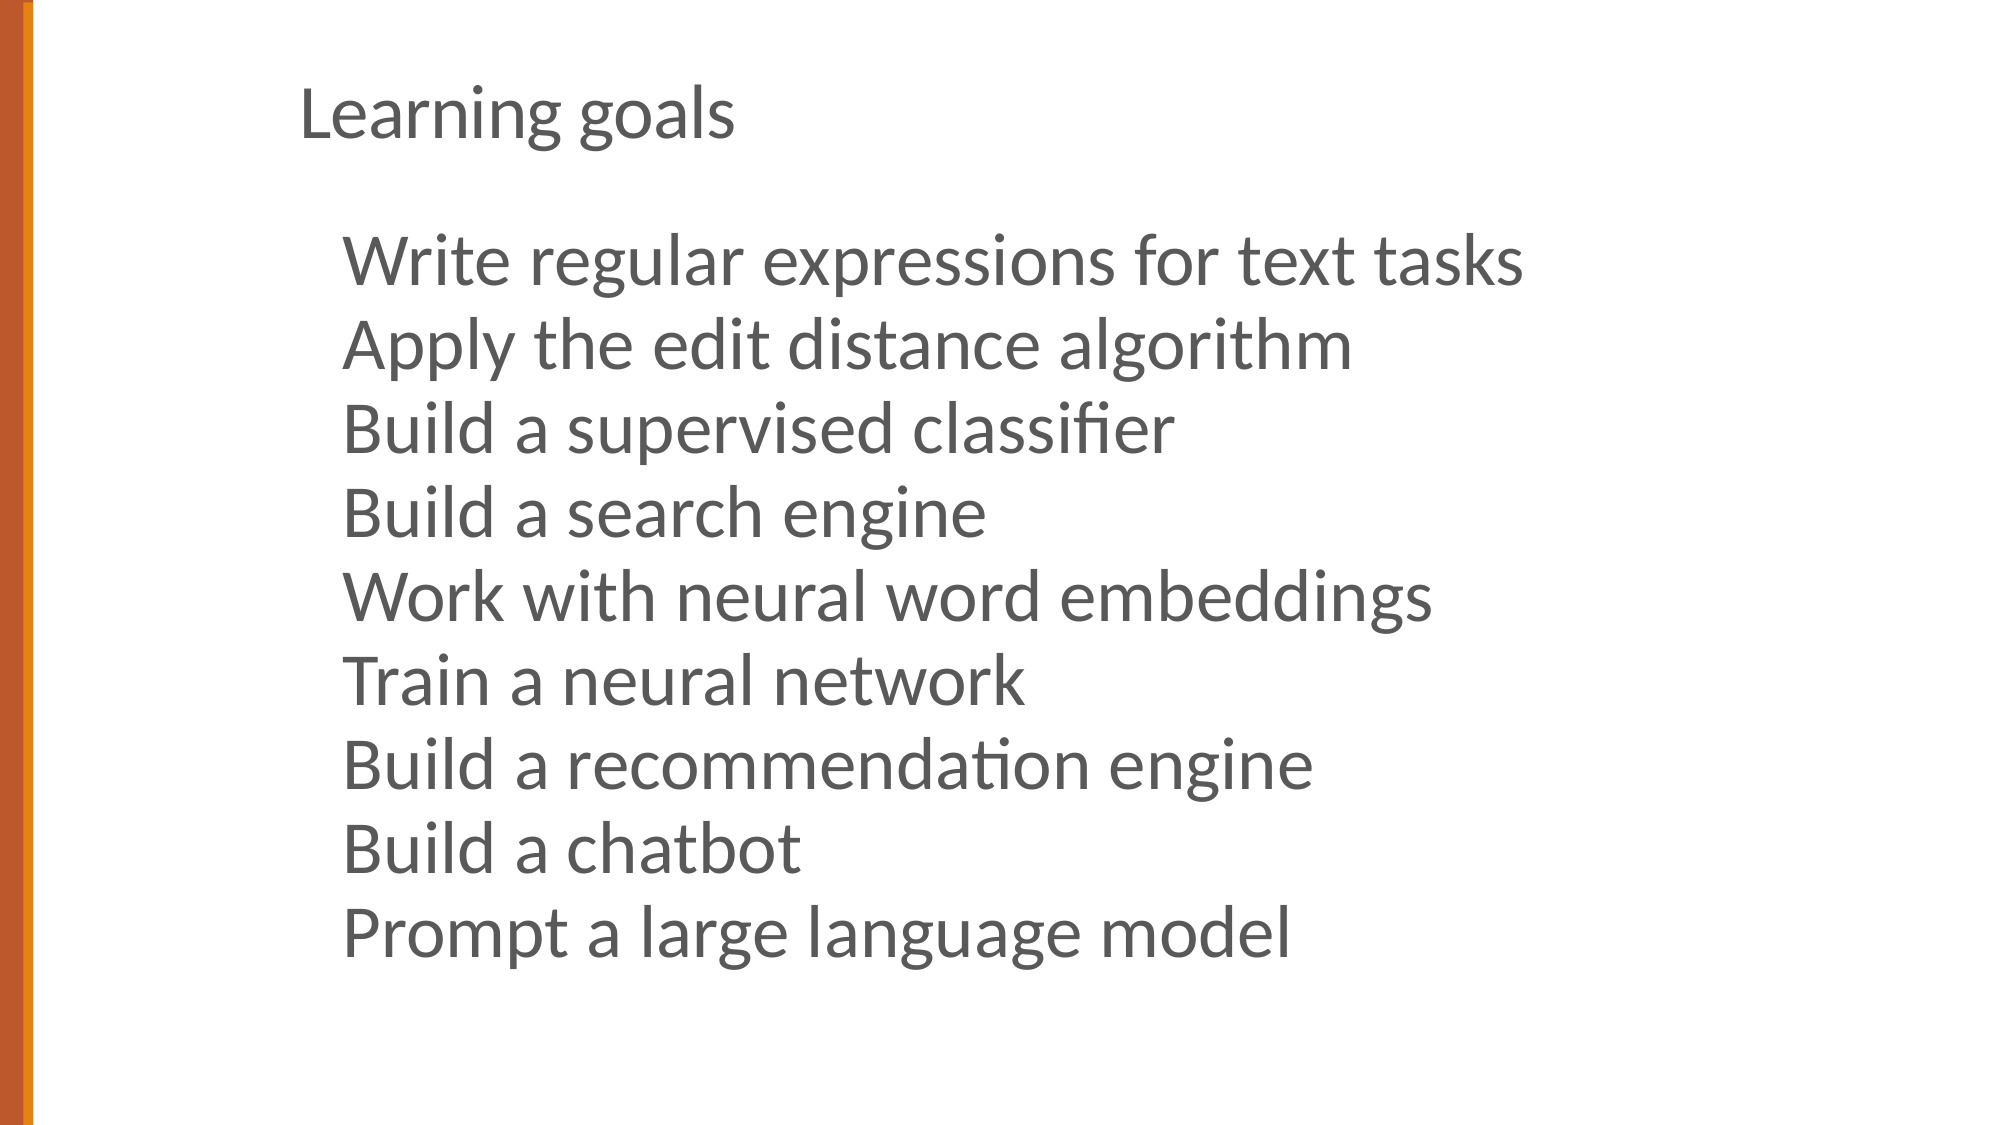

# Learning goals
Write regular expressions for text tasks
Apply the edit distance algorithm
Build a supervised classifier
Build a search engine
Work with neural word embeddings
Train a neural network
Build a recommendation engine
Build a chatbot
Prompt a large language model